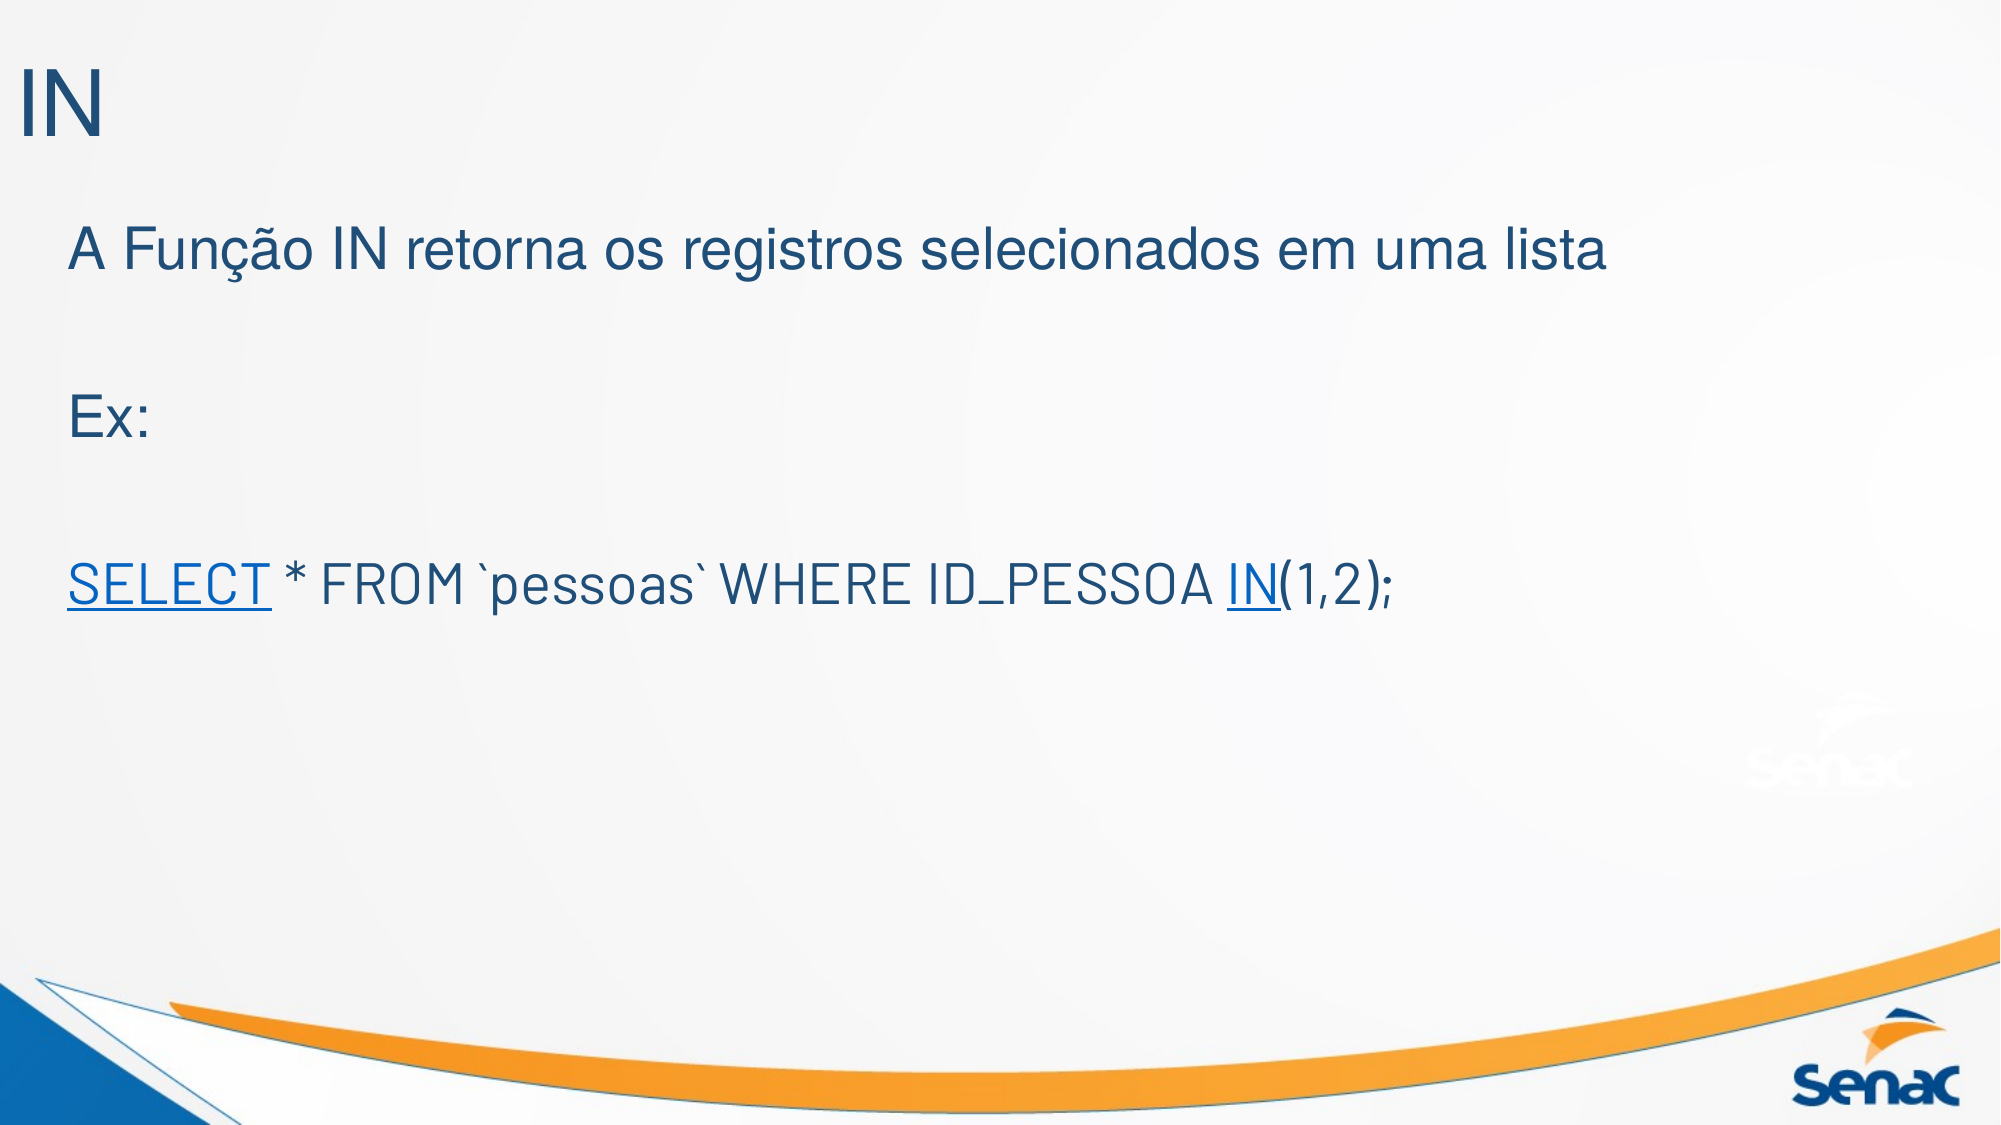

# IN
A Função IN retorna os registros selecionados em uma lista

Ex:

SELECT * FROM `pessoas` WHERE ID_PESSOA IN(1,2);